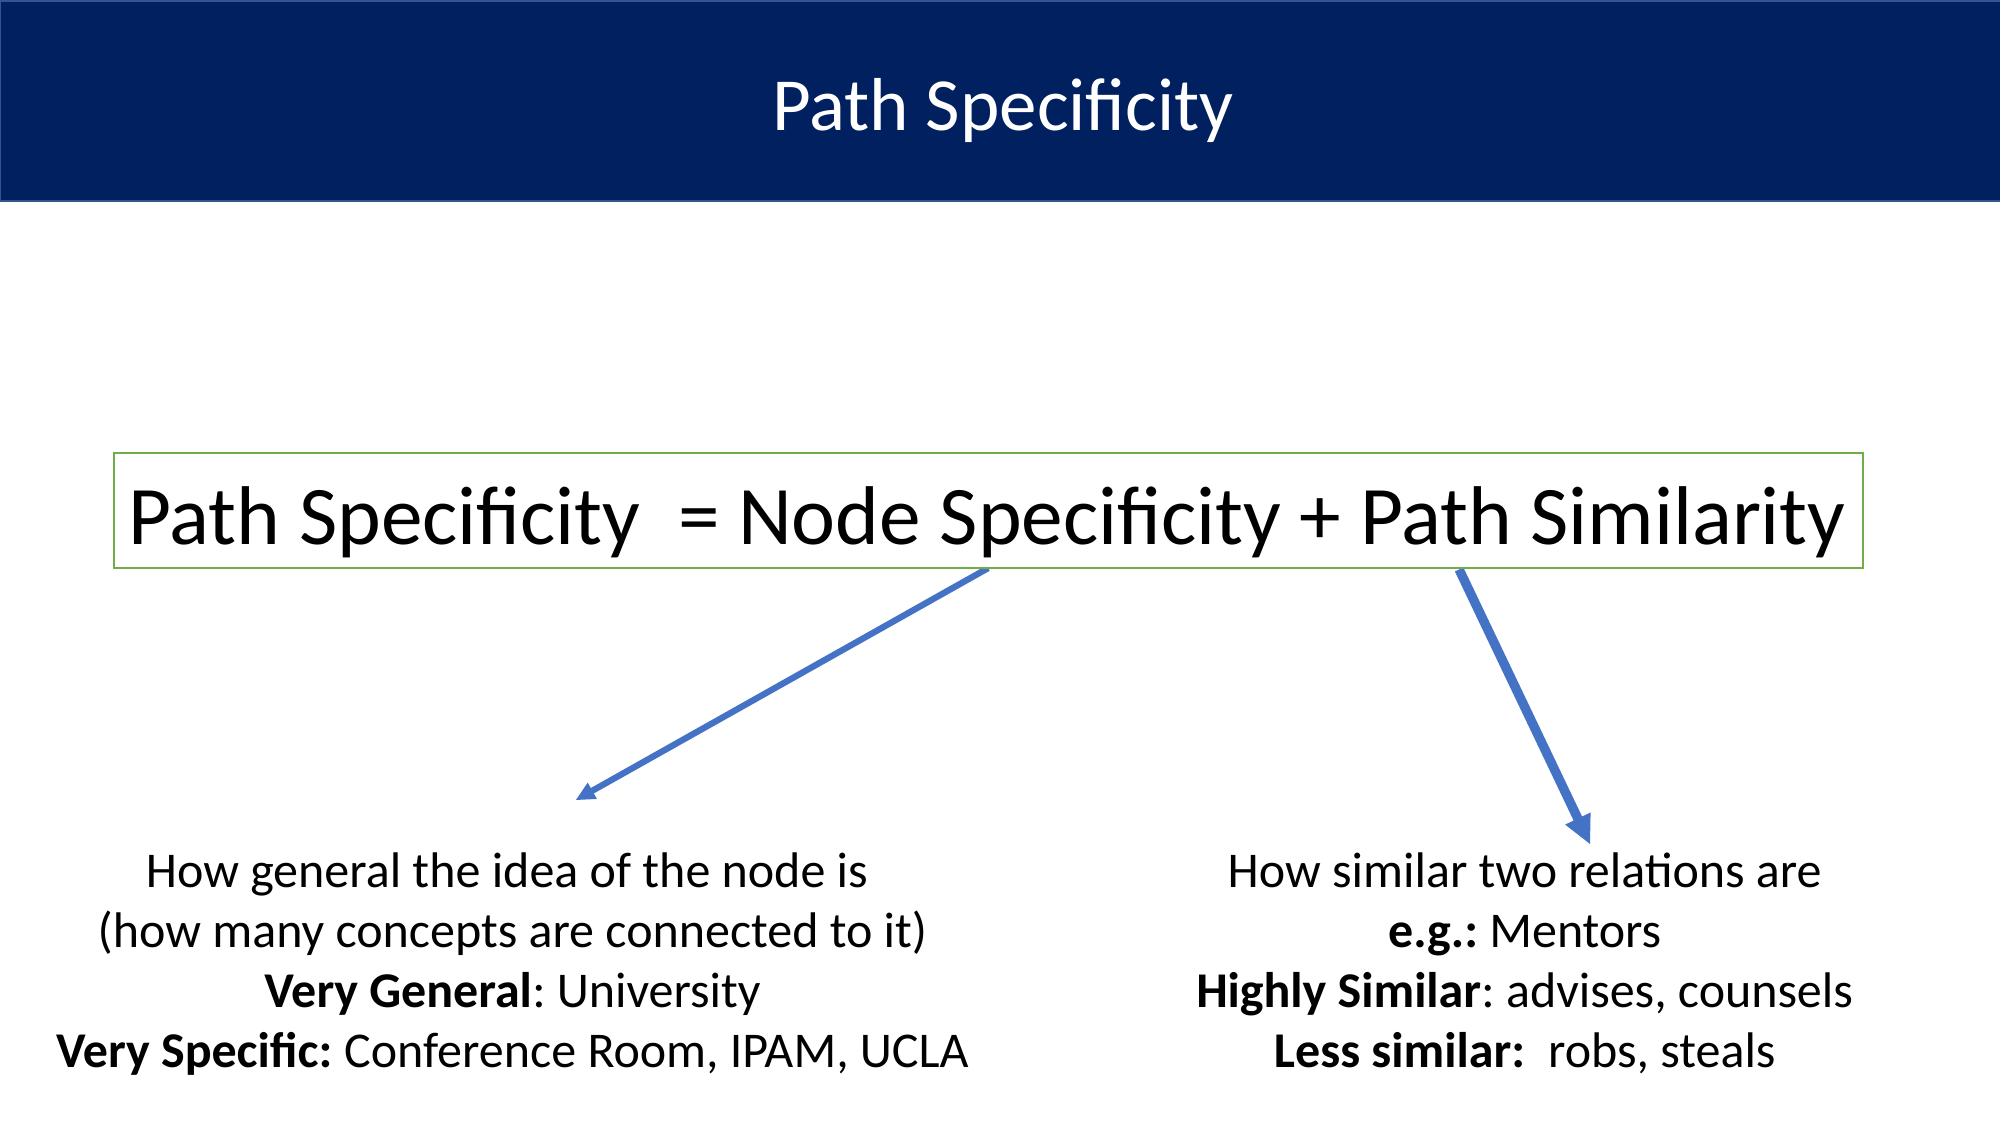

Path Specificity
Path Specificity  = Node Specificity + Path Similarity
How general the idea of the node is
(how many concepts are connected to it)
Very General: University
Very Specific: Conference Room, IPAM, UCLA
How similar two relations are
e.g.: Mentors
Highly Similar: advises, counsels
Less similar:  robs, steals